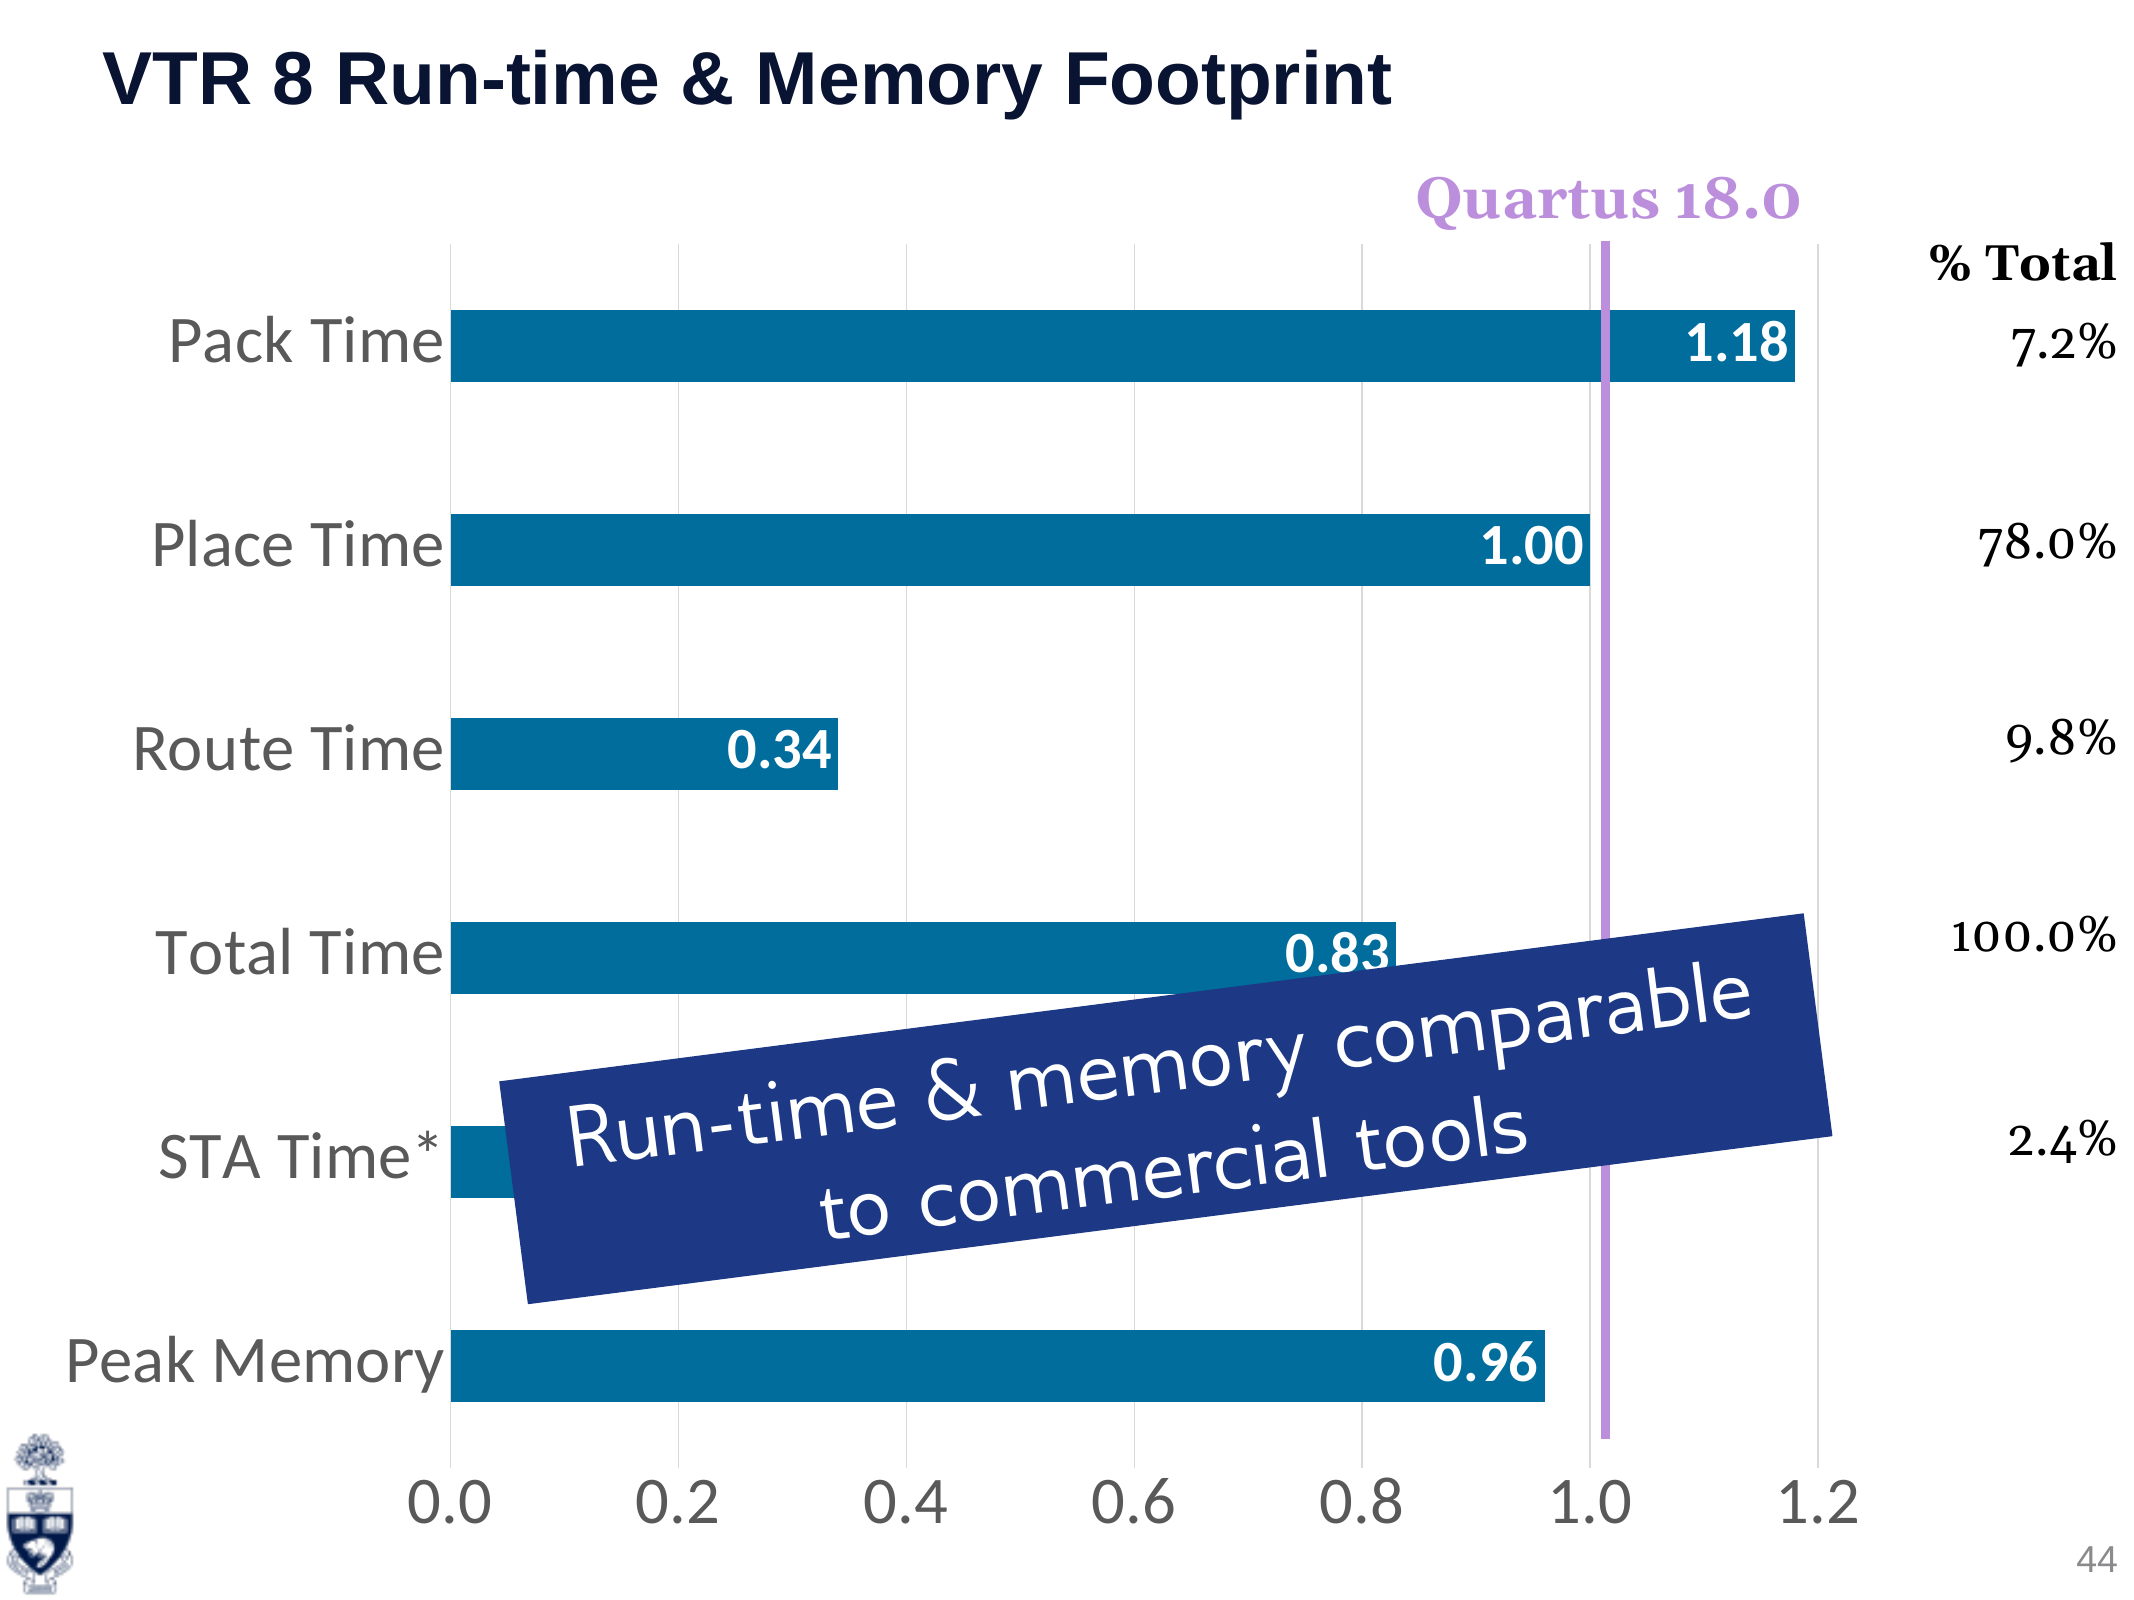

# VTR 8 Run-time & Memory Footprint
Quartus 18.0

### Chart

| Category |  |
|---|---|
| Peak Memory | 0.96 |
| STA Time* | 0.3 |
| Total Time | 0.83 |
| Route Time | 0.34 |
| Place Time | 1.0 |
| Pack Time | 1.18 |
% Total
7.2%
78.0%
9.8%
100.0%
Run-time & memory comparable to commercial tools
2.4%
44